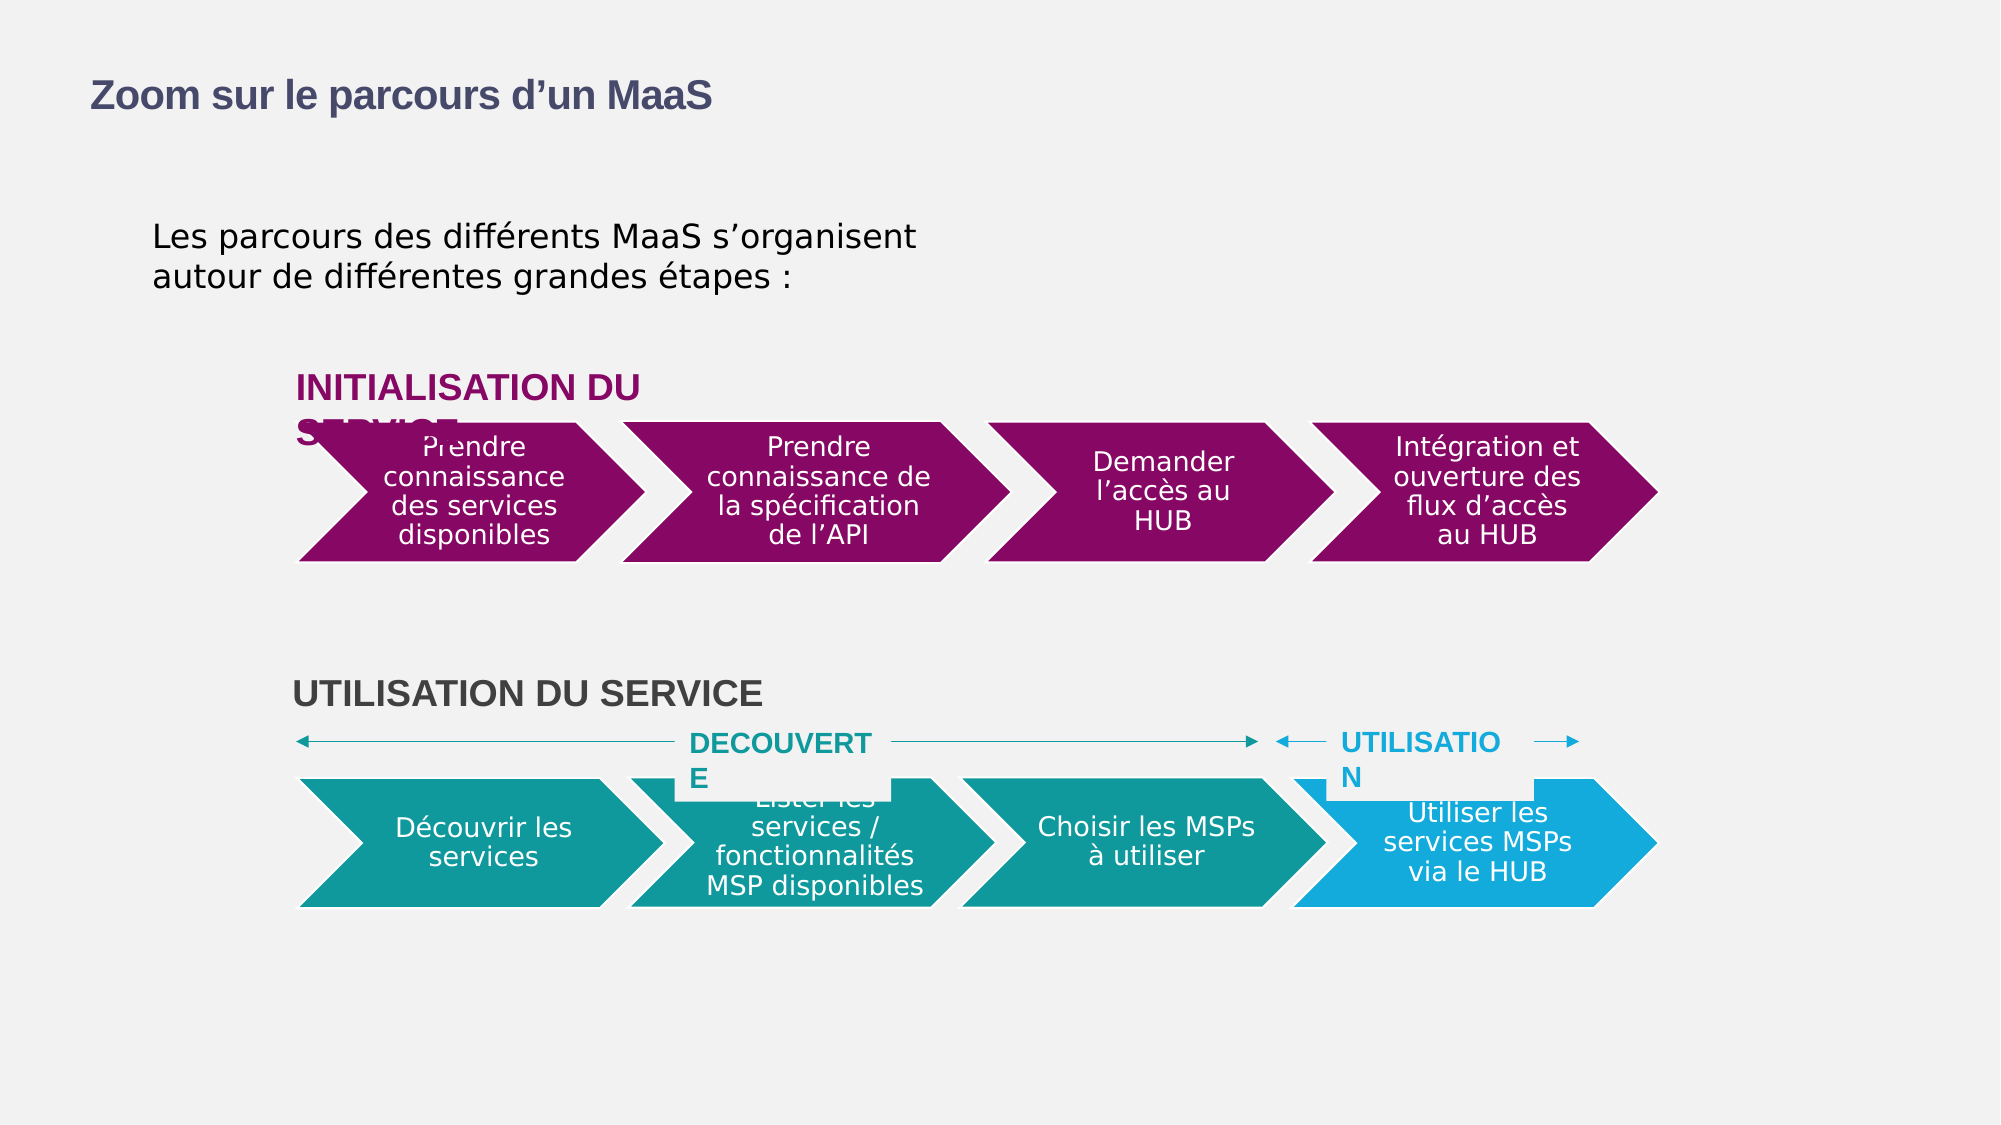

Zoom sur le parcours d’un MaaS
Les parcours des différents MaaS s’organisent autour de différentes grandes étapes :
Prendre connaissance des services disponibles
Prendre connaissance de la spécification de l’API
Demander l’accès au HUB
Intégration et ouverture des flux d’accès au HUB
INITIALISATION DU SERVICE
UTILISATION DU SERVICE
UTILISATION
DECOUVERTE
Découvrir les services
Lister les services / fonctionnalités MSP disponibles
Choisir les MSPs à utiliser
Utiliser les services MSPs via le HUB